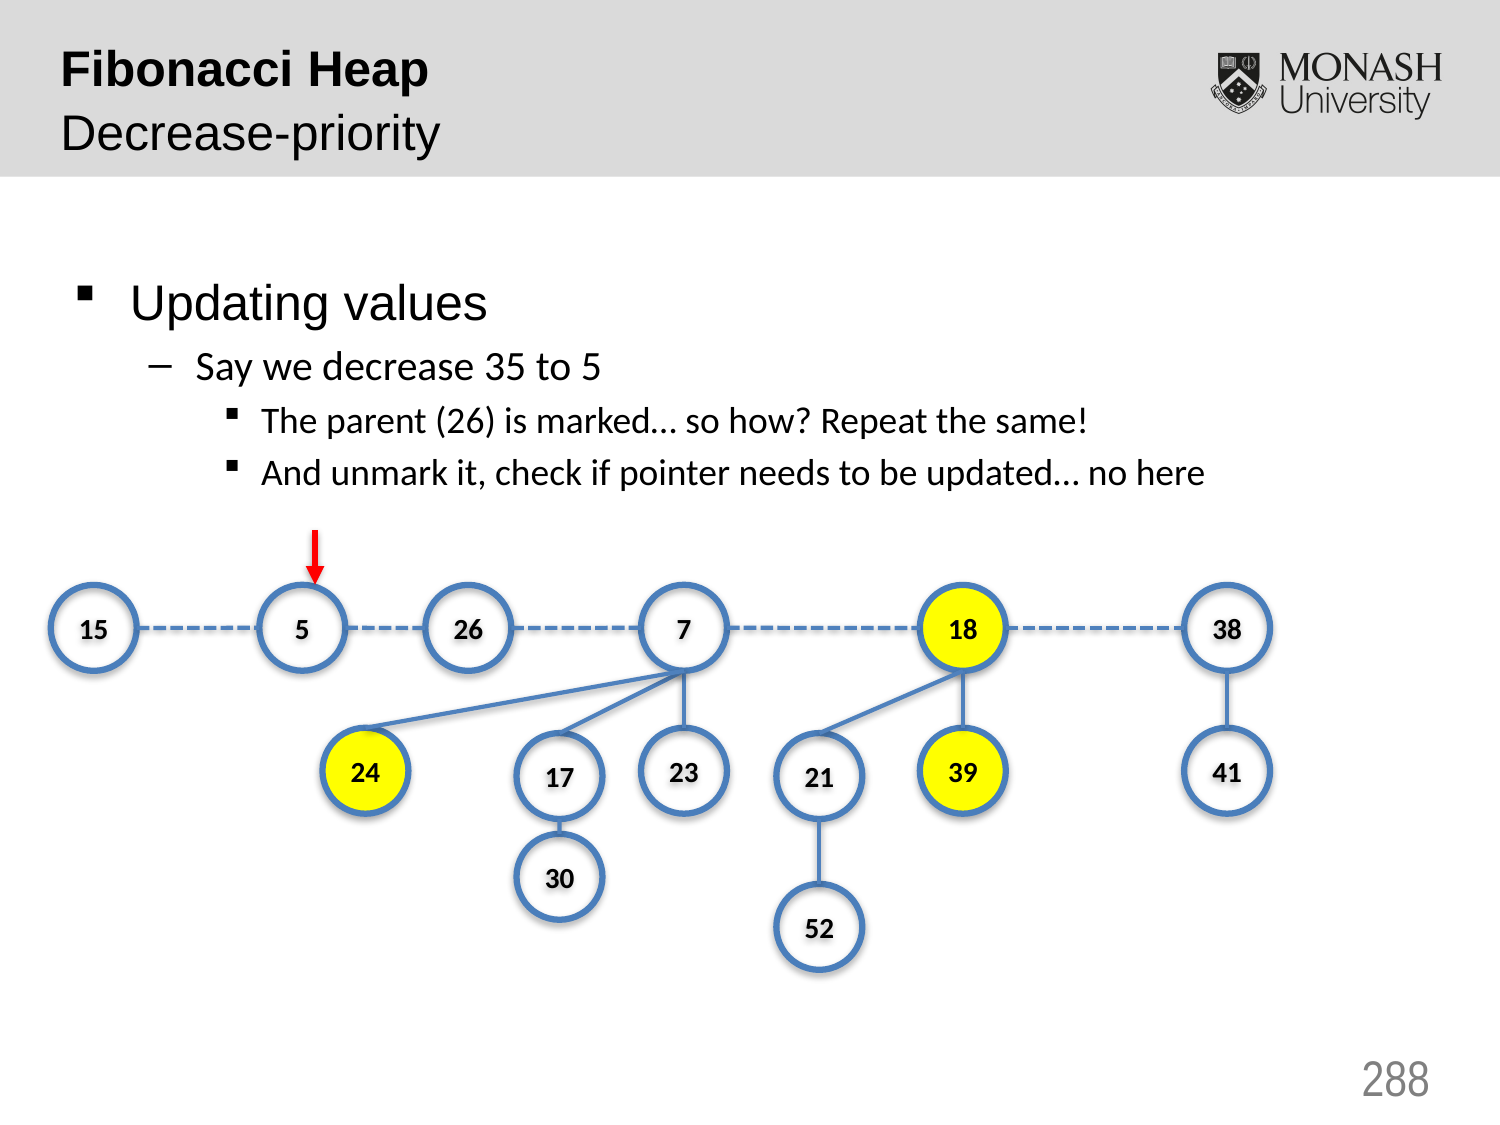

Fibonacci Heap
Decrease-priority
Updating values
Say we decrease 35 to 5
The parent (26) is marked… so how? Repeat the same!
And unmark it, check if pointer needs to be updated… no here

5
7
15
26
18
38
24
23
39
41
17
21
30
52